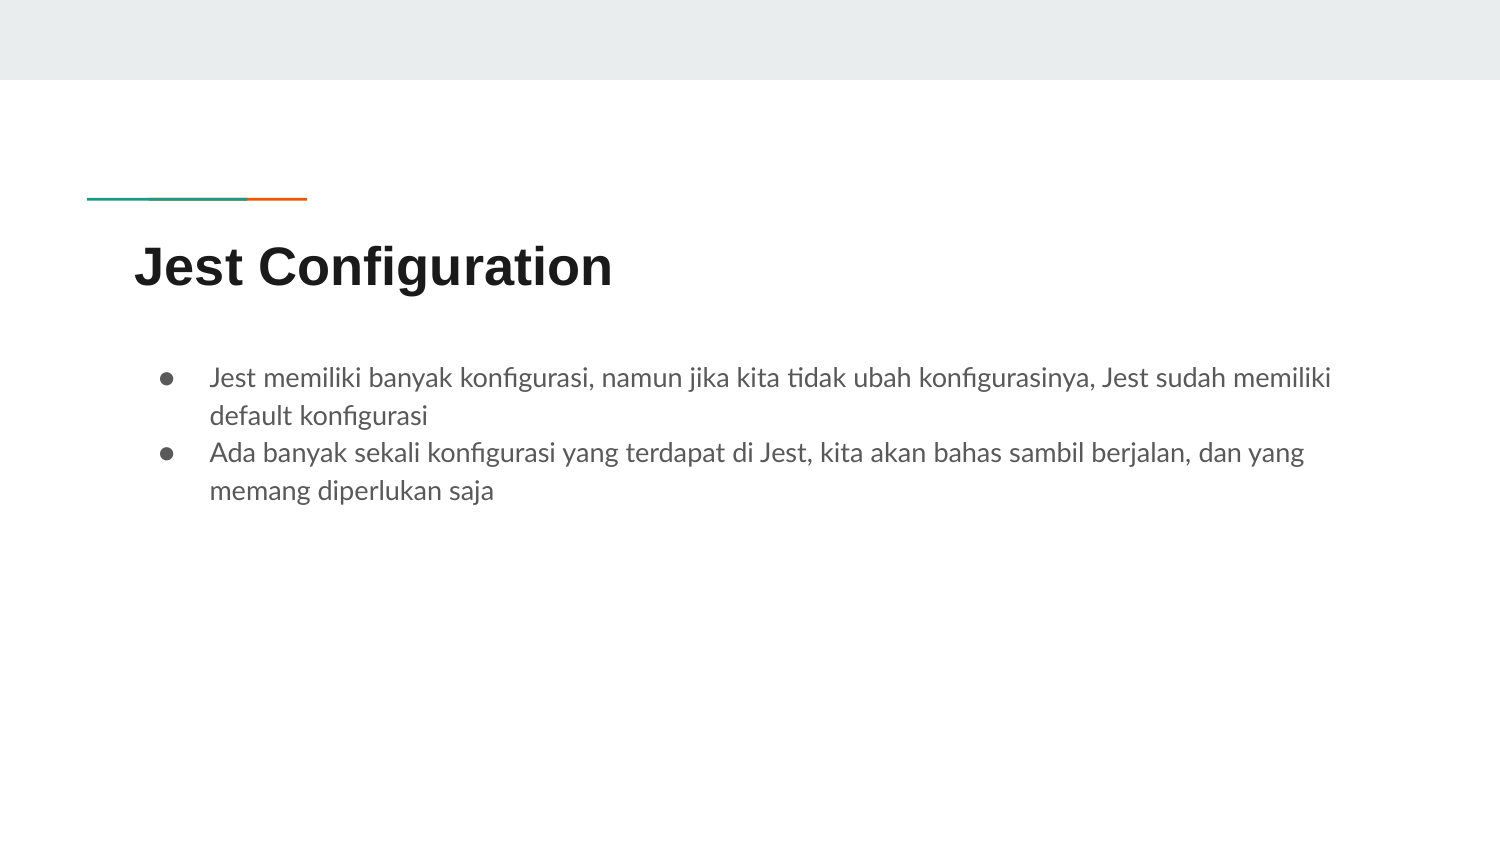

# Jest Configuration
Jest memiliki banyak konfigurasi, namun jika kita tidak ubah konfigurasinya, Jest sudah memiliki default konfigurasi
Ada banyak sekali konfigurasi yang terdapat di Jest, kita akan bahas sambil berjalan, dan yang memang diperlukan saja